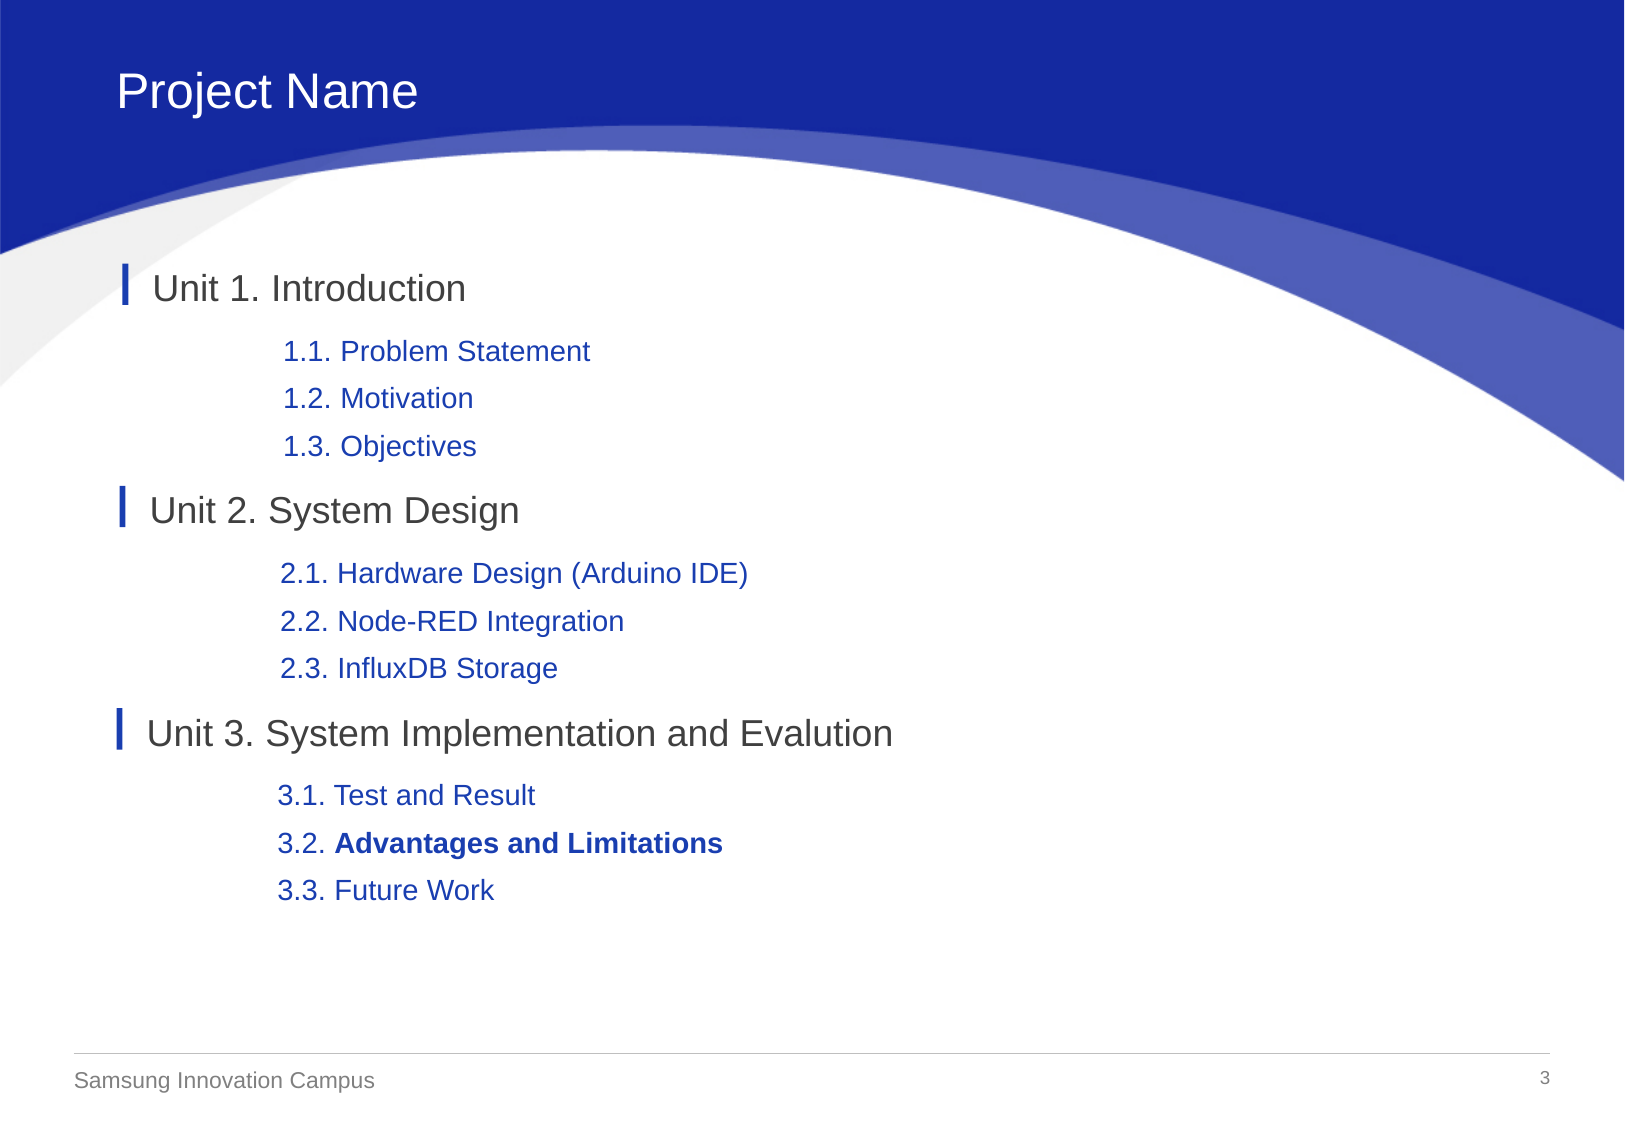

Project Name

Unit 1. Introduction
1.1. Problem Statement
1.2. Motivation
1.3. Objectives

Unit 2. System Design
2.1. Hardware Design (Arduino IDE)
2.2. Node-RED Integration
2.3. InfluxDB Storage

Unit 3. System Implementation and Evalution
3.1. Test and Result
3.2. Advantages and Limitations
3.3. Future Work